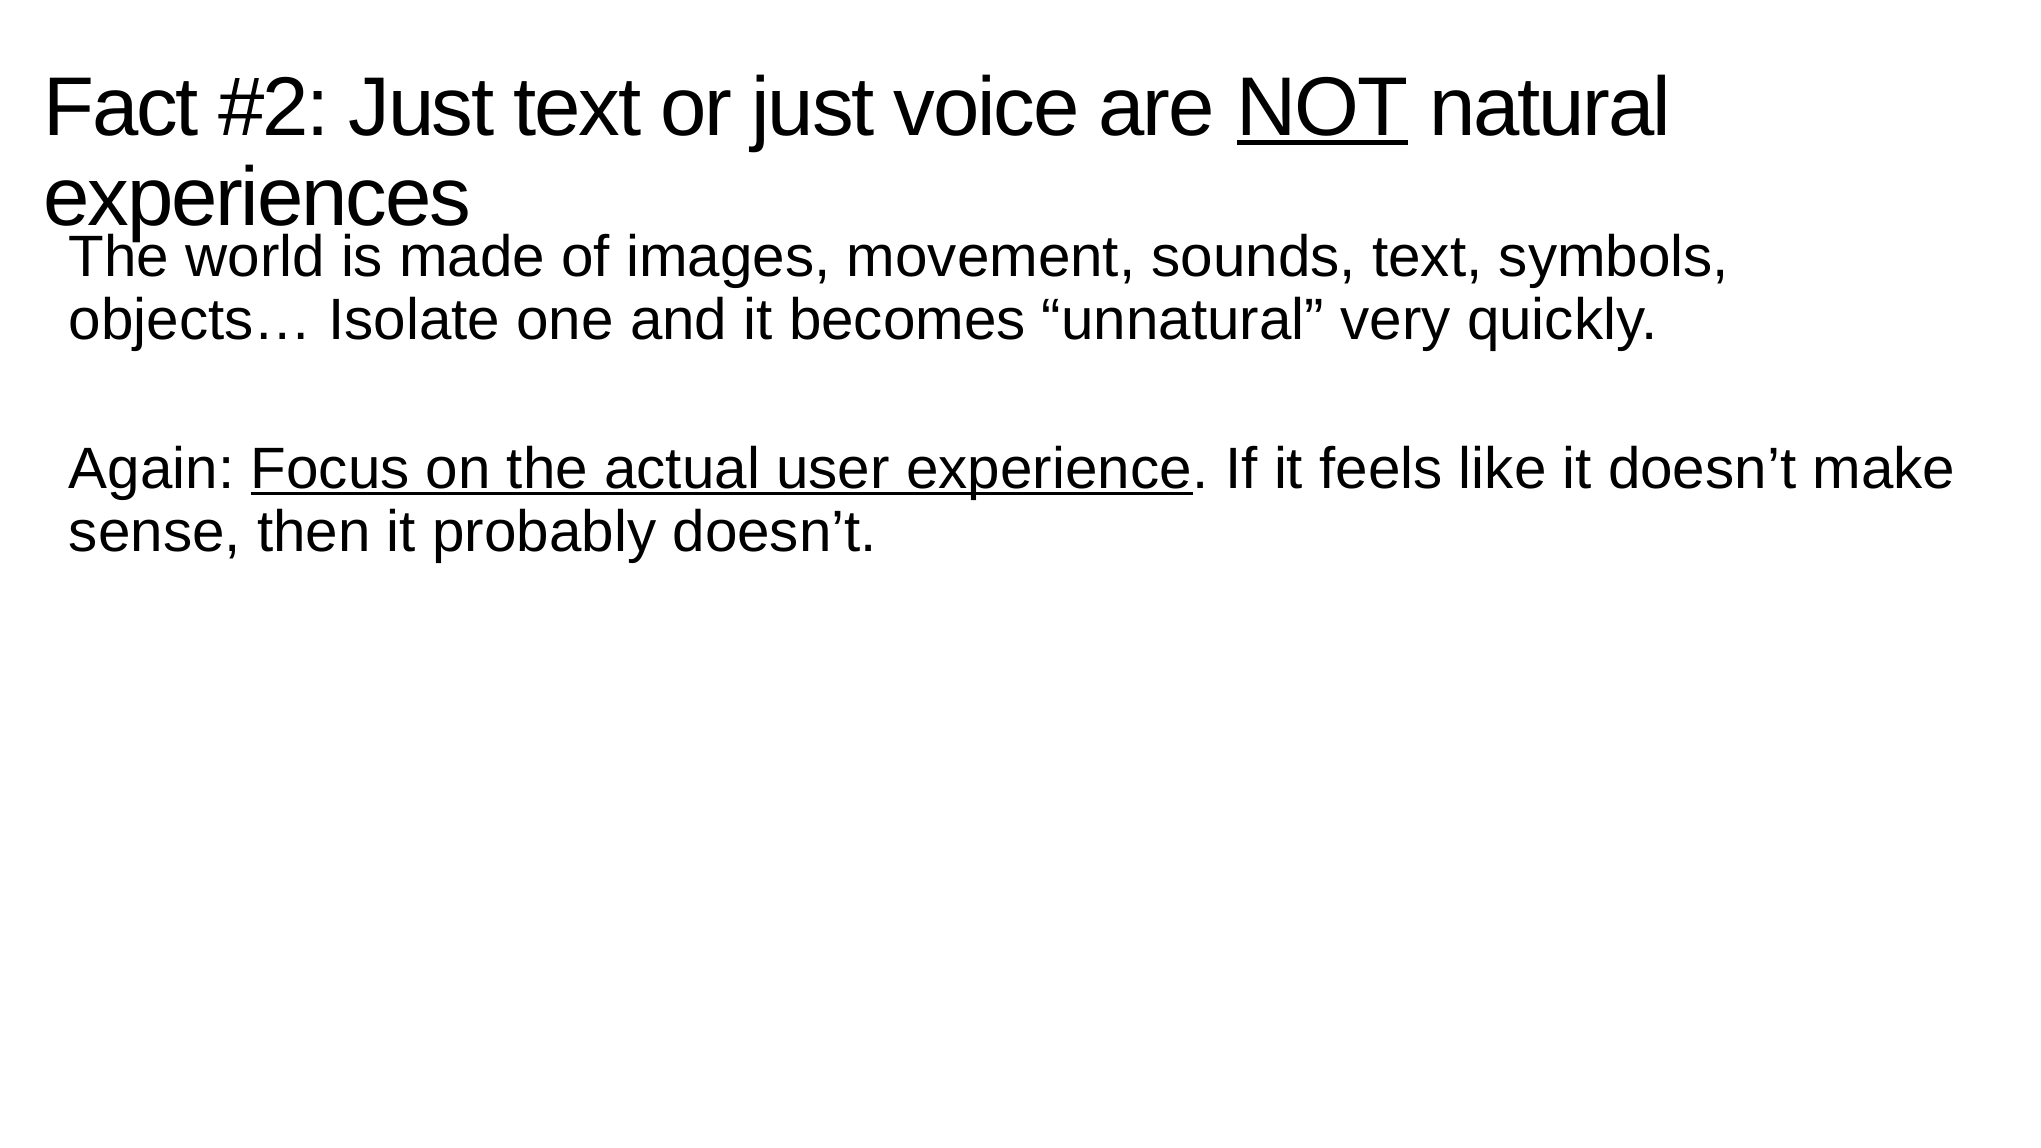

# Fact #2: Just text or just voice are NOT natural experiences
The world is made of images, movement, sounds, text, symbols, objects… Isolate one and it becomes “unnatural” very quickly.

Again: Focus on the actual user experience. If it feels like it doesn’t make sense, then it probably doesn’t.